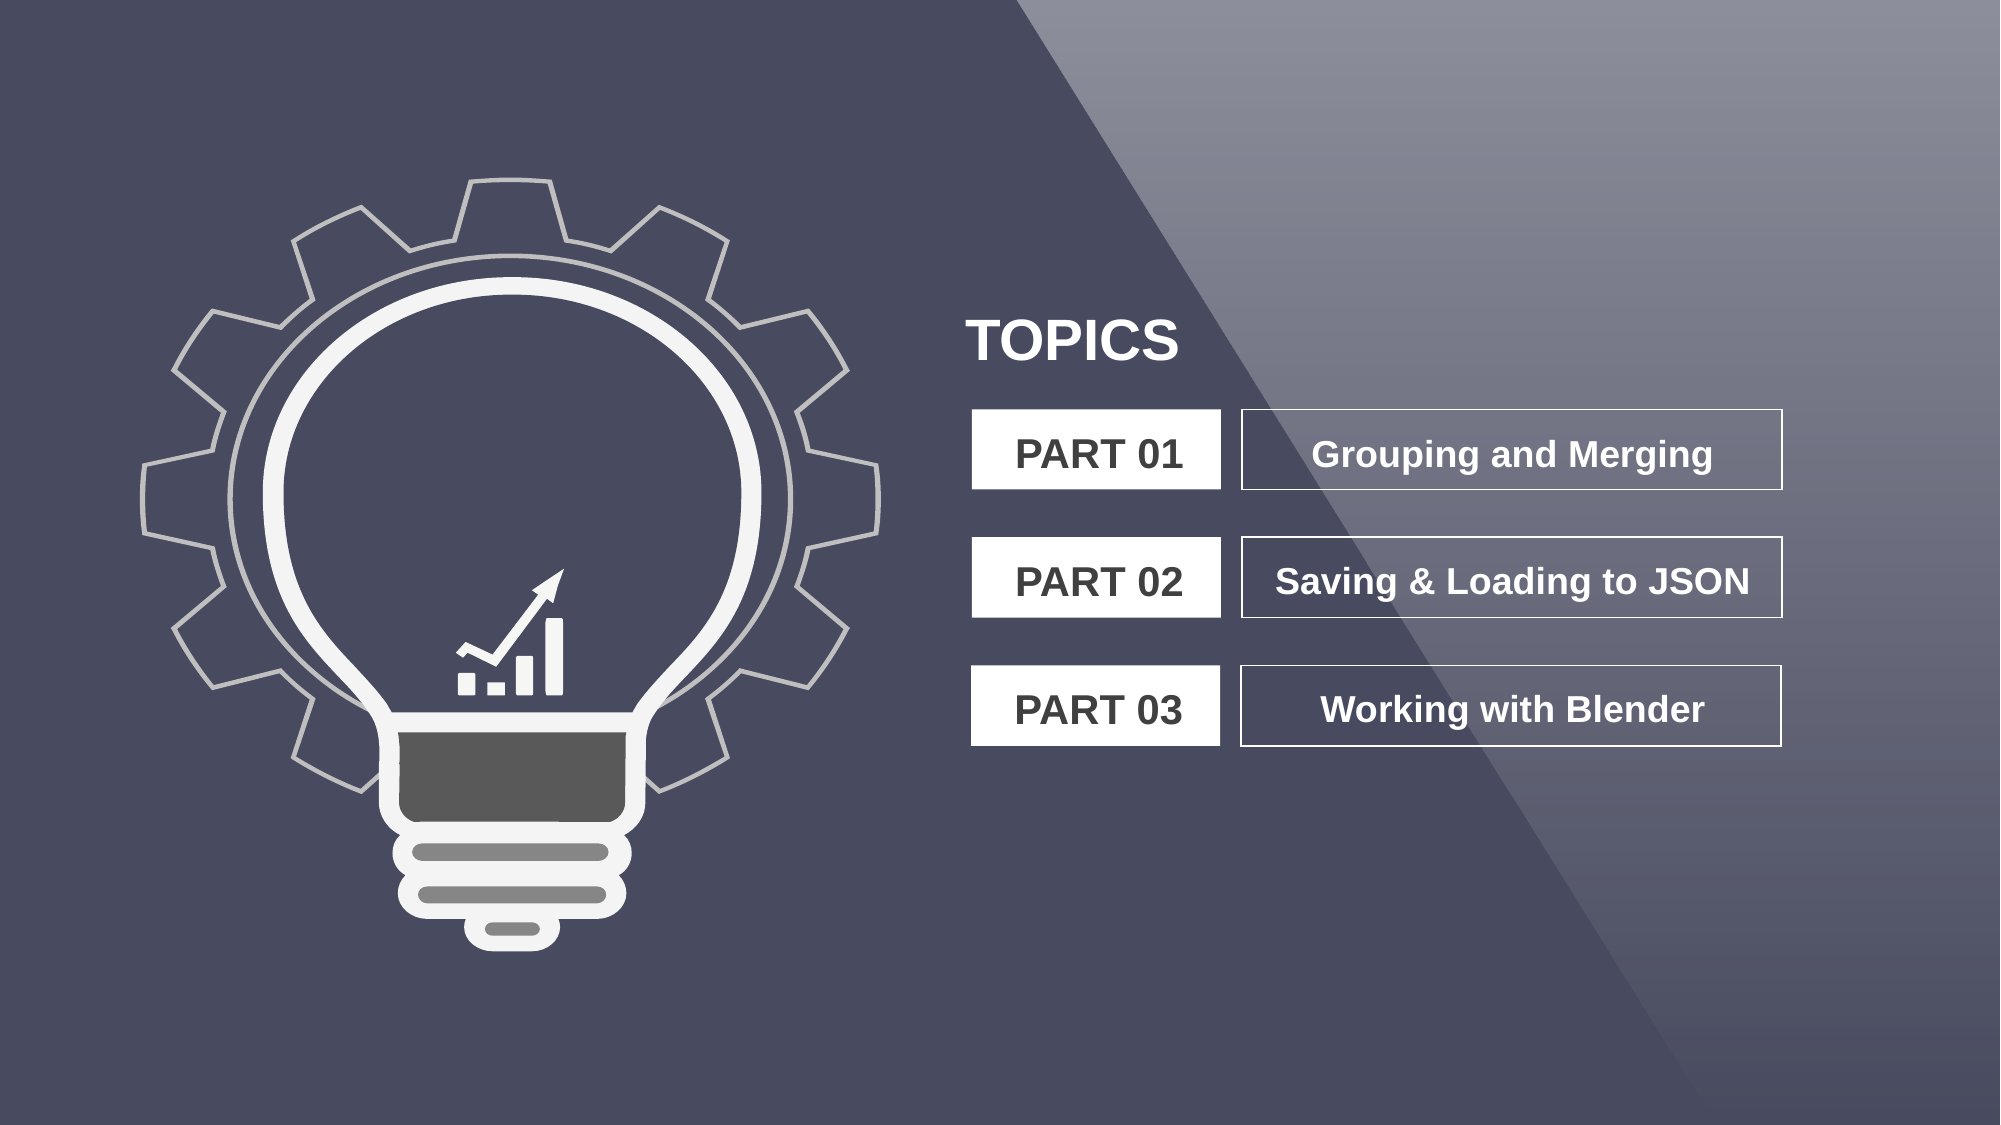

TOPICS

PART 01

Grouping and Merging

PART 02

Saving & Loading to JSON

PART 03

Working with Blender